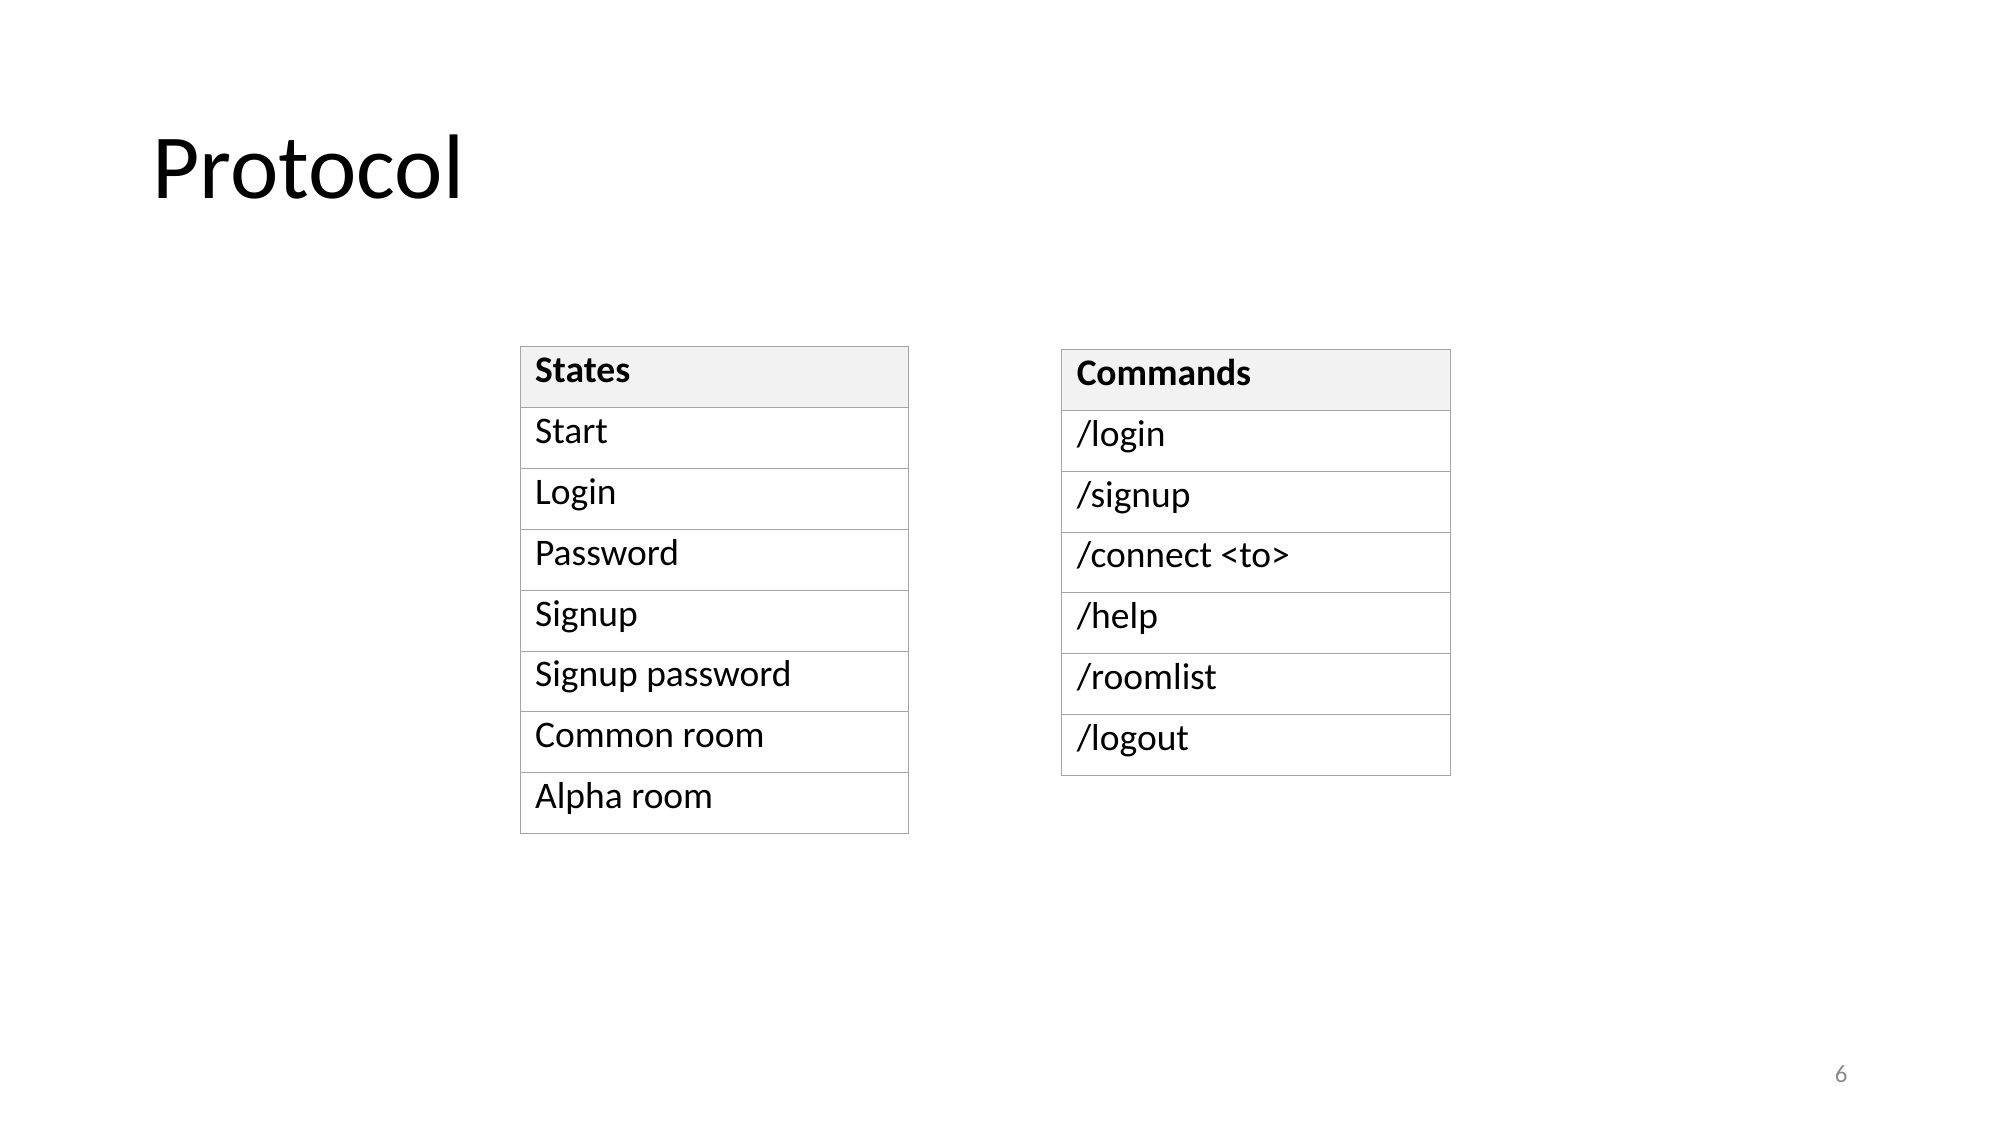

Protocol
| States |
| --- |
| Start |
| Login |
| Password |
| Signup |
| Signup password |
| Common room |
| Alpha room |
| Commands |
| --- |
| /login |
| /signup |
| /connect <to> |
| /help |
| /roomlist |
| /logout |
6